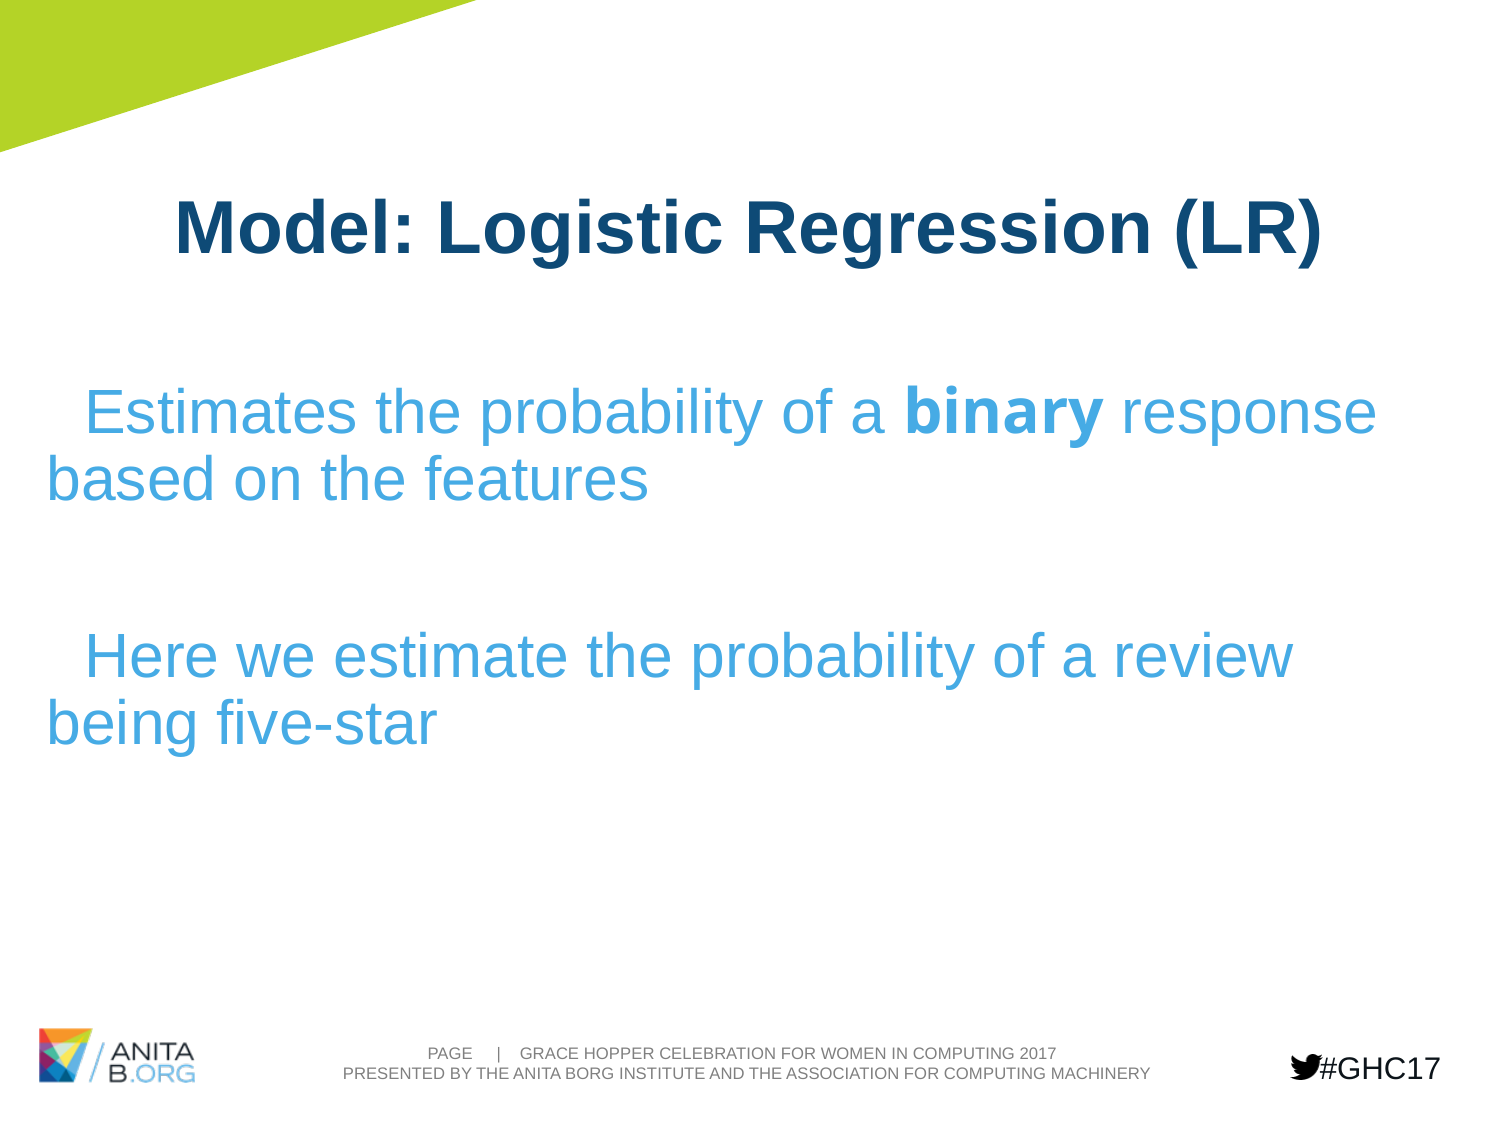

# Model: Logistic Regression (LR)

Estimates the probability of a binary response based on the features

Here we estimate the probability of a review being five-star